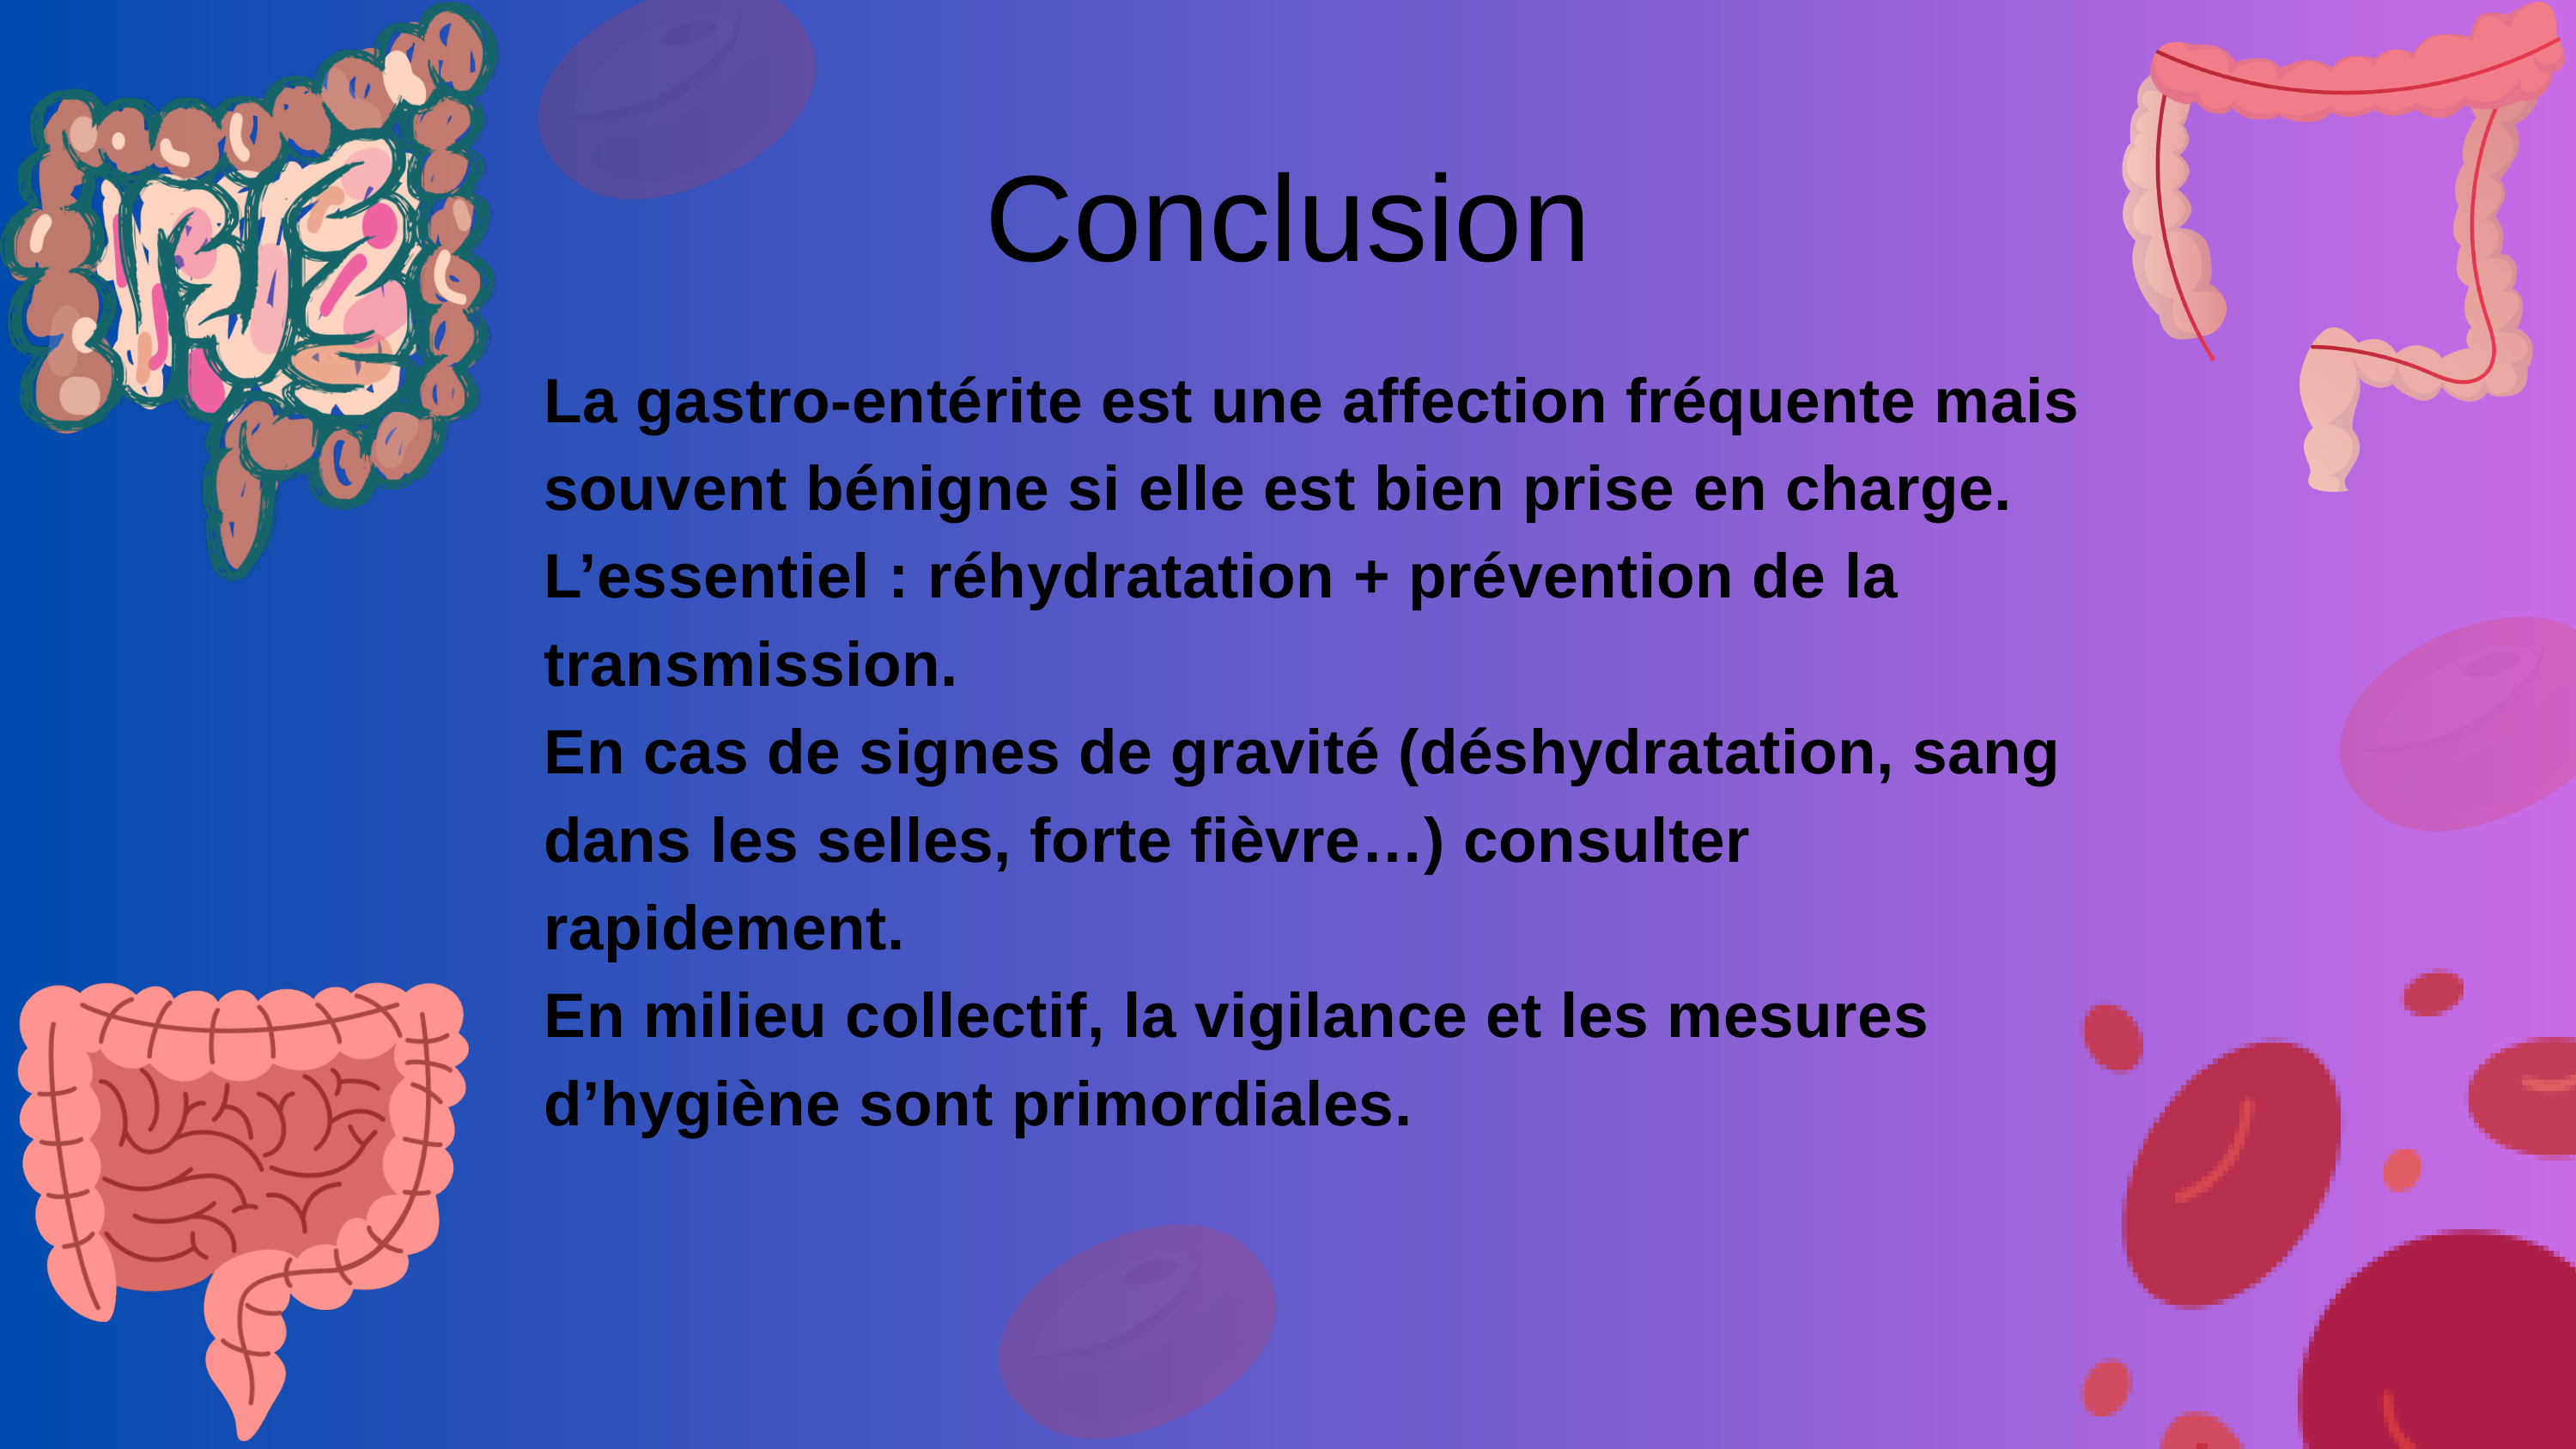

Conclusion
La gastro-entérite est une affection fréquente mais souvent bénigne si elle est bien prise en charge.
L’essentiel : réhydratation + prévention de la transmission.
En cas de signes de gravité (déshydratation, sang dans les selles, forte fièvre…) consulter rapidement.
En milieu collectif, la vigilance et les mesures d’hygiène sont primordiales.